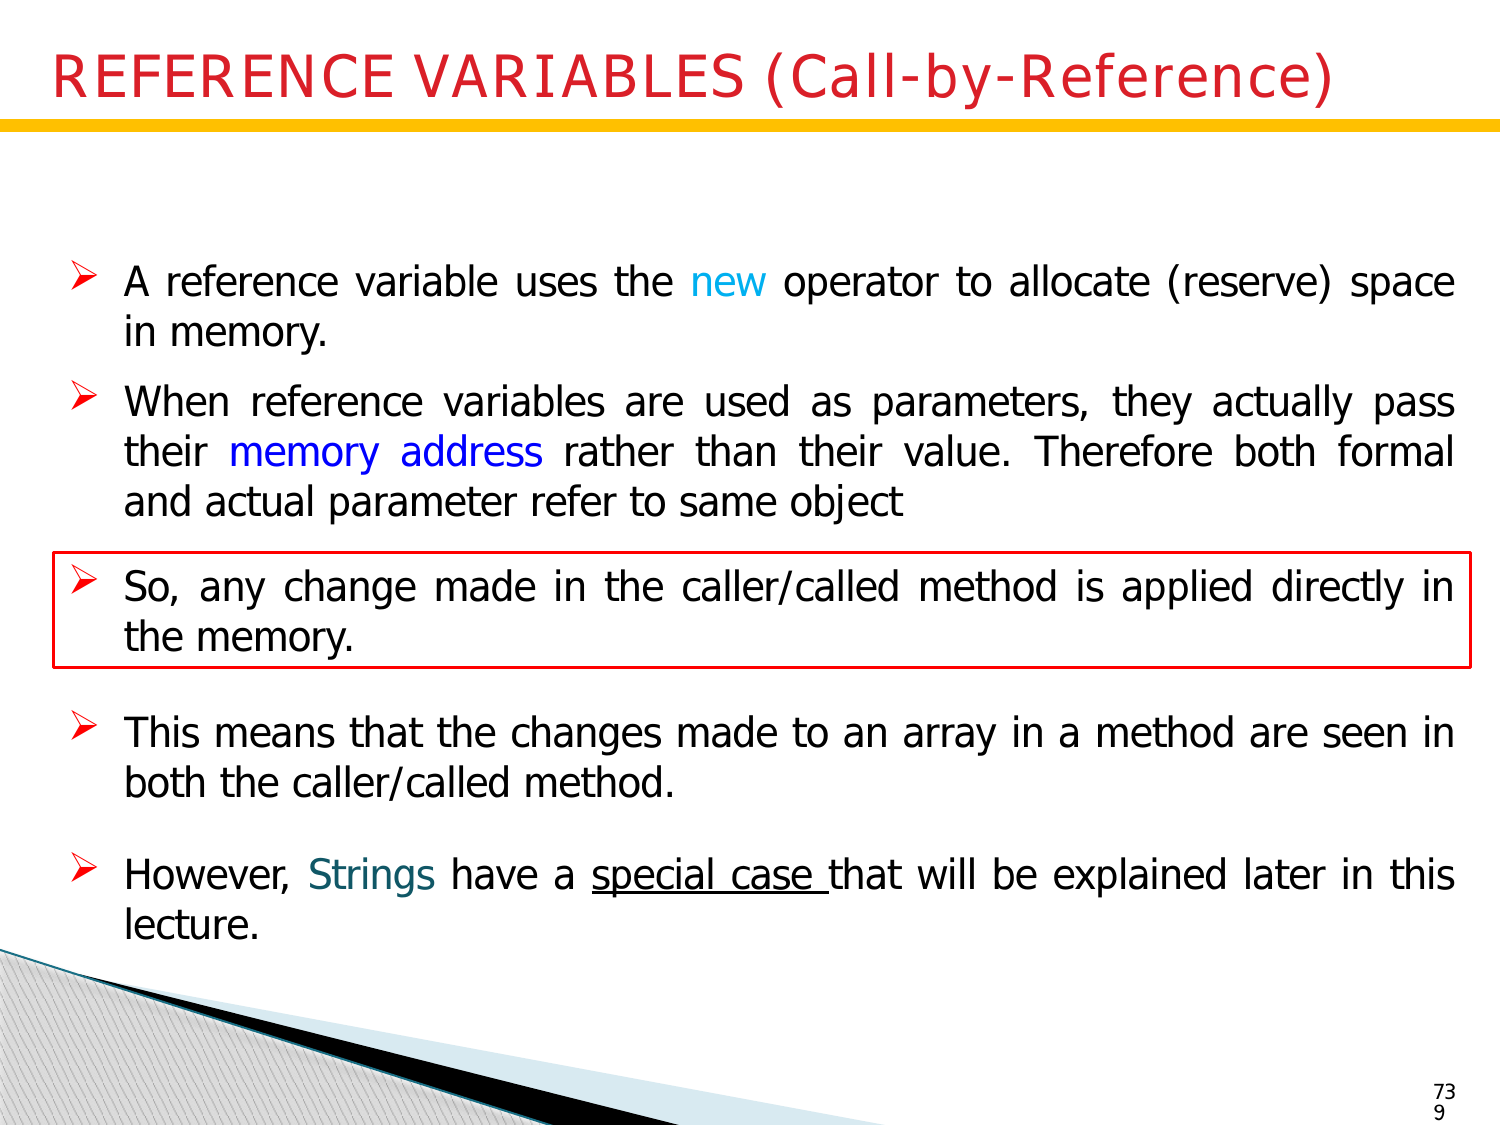

# REFERENCE VARIABLES (Call-by-Reference)
A reference variable uses the new operator to allocate (reserve) space in memory.
When reference variables are used as parameters, they actually pass their memory address rather than their value. Therefore both formal and actual parameter refer to same object

So, any change made in the caller/called method is applied directly in the memory.
This means that the changes made to an array in a method are seen in both the caller/called method.
However, Strings have a special case that will be explained later in this lecture.
739